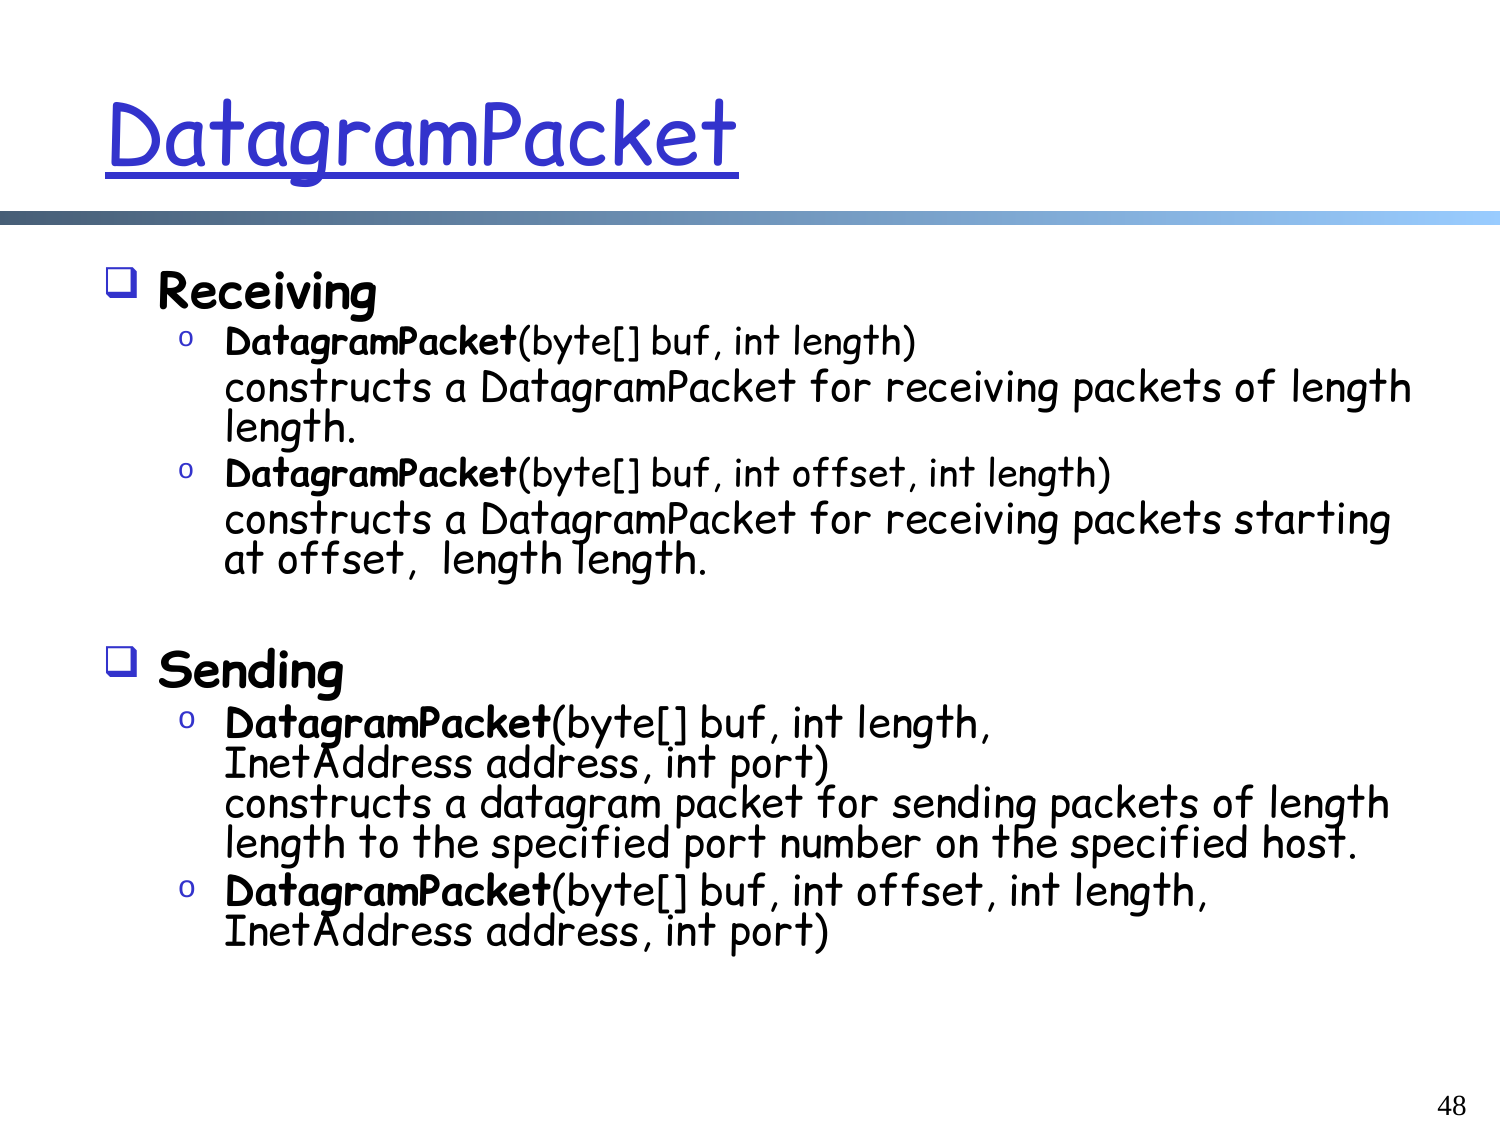

# DatagramPacket
Receiving
DatagramPacket(byte[] buf, int length)
	constructs a DatagramPacket for receiving packets of length length.
DatagramPacket(byte[] buf, int offset, int length)
	constructs a DatagramPacket for receiving packets starting at offset,  length length.

Sending
DatagramPacket(byte[] buf, int length, InetAddress address, int port)
constructs a datagram packet for sending packets of length length to the specified port number on the specified host.
DatagramPacket(byte[] buf, int offset, int length, InetAddress address, int port)
48